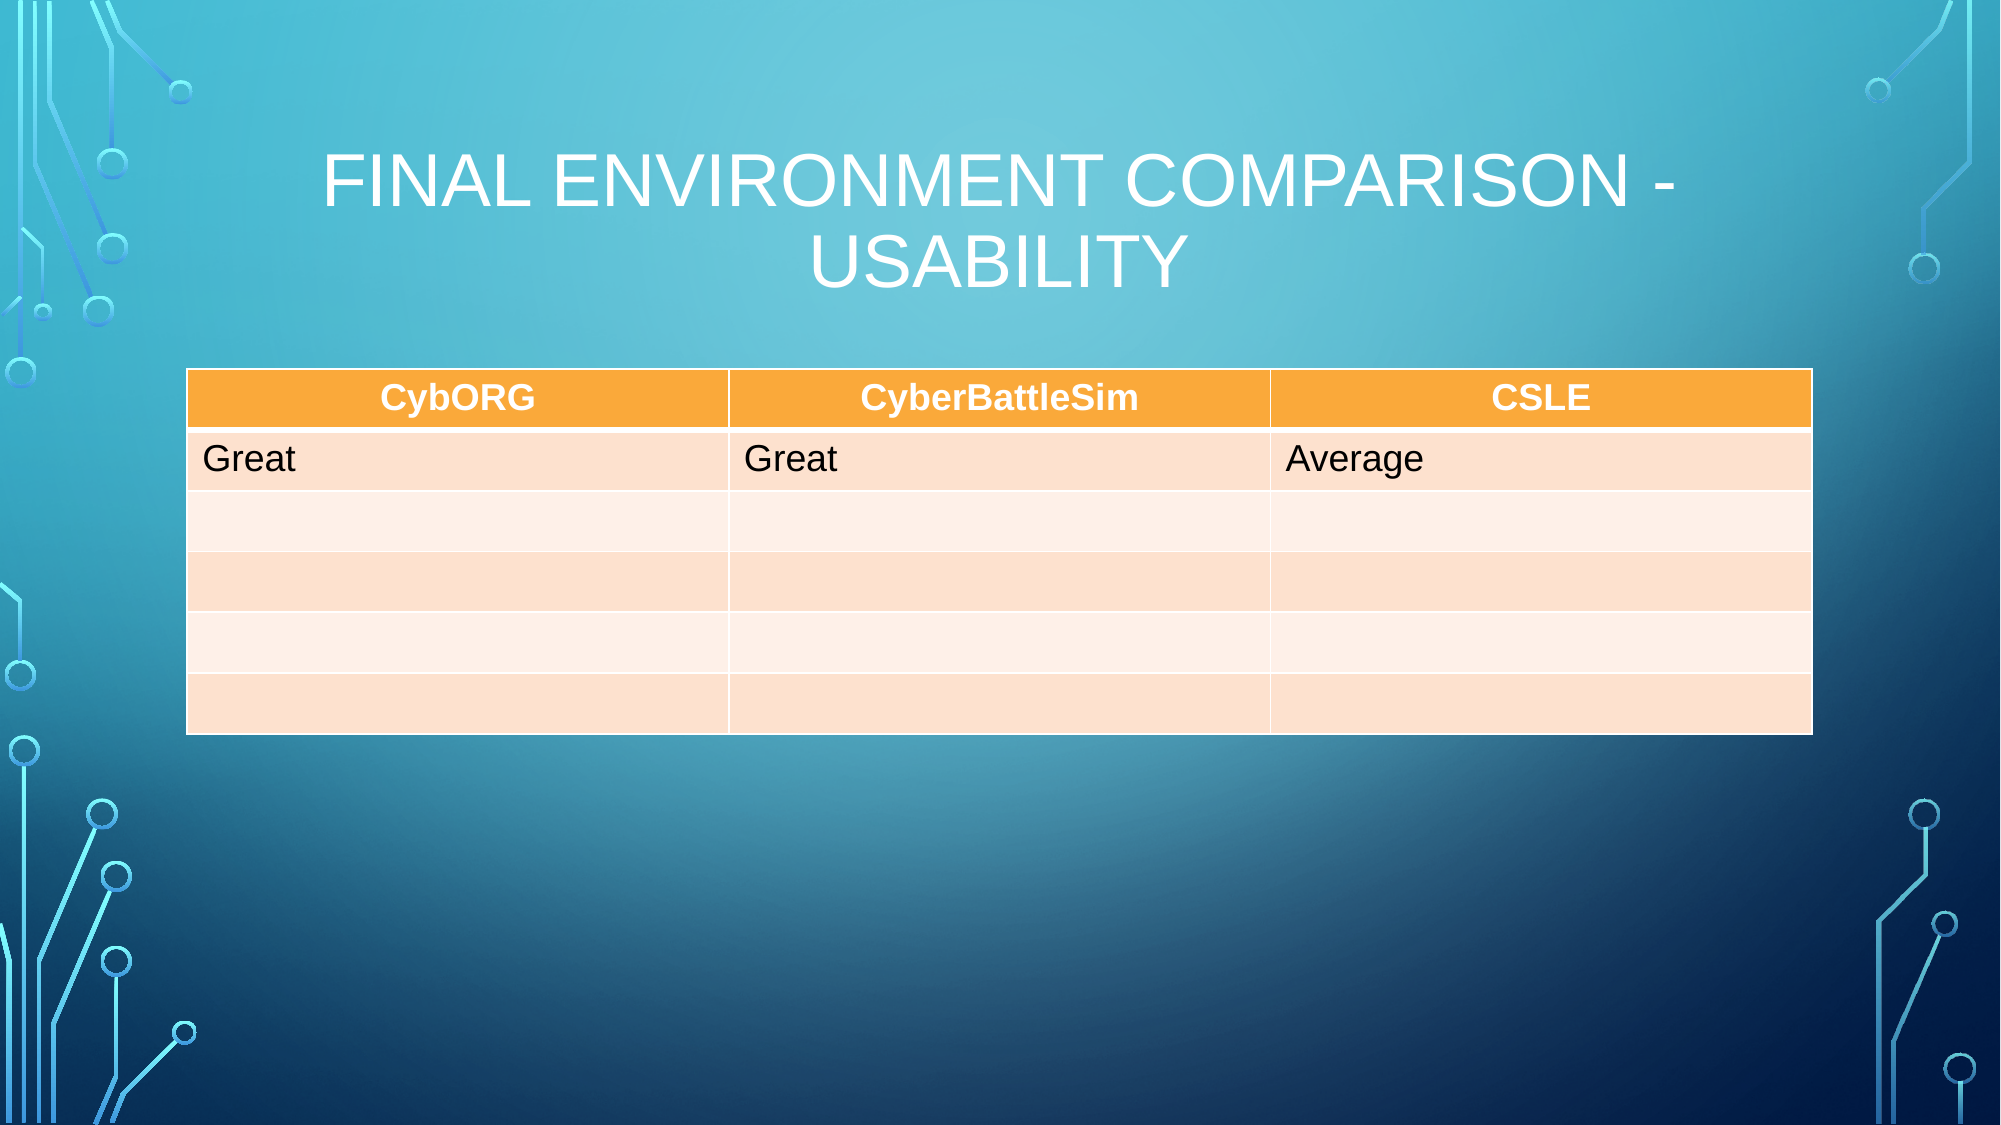

# Final Environment comparison - usability
| CybORG | CyberBattleSim | CSLE |
| --- | --- | --- |
| Great | Great | Average |
|  |  |  |
|  |  |  |
|  |  |  |
|  |  |  |